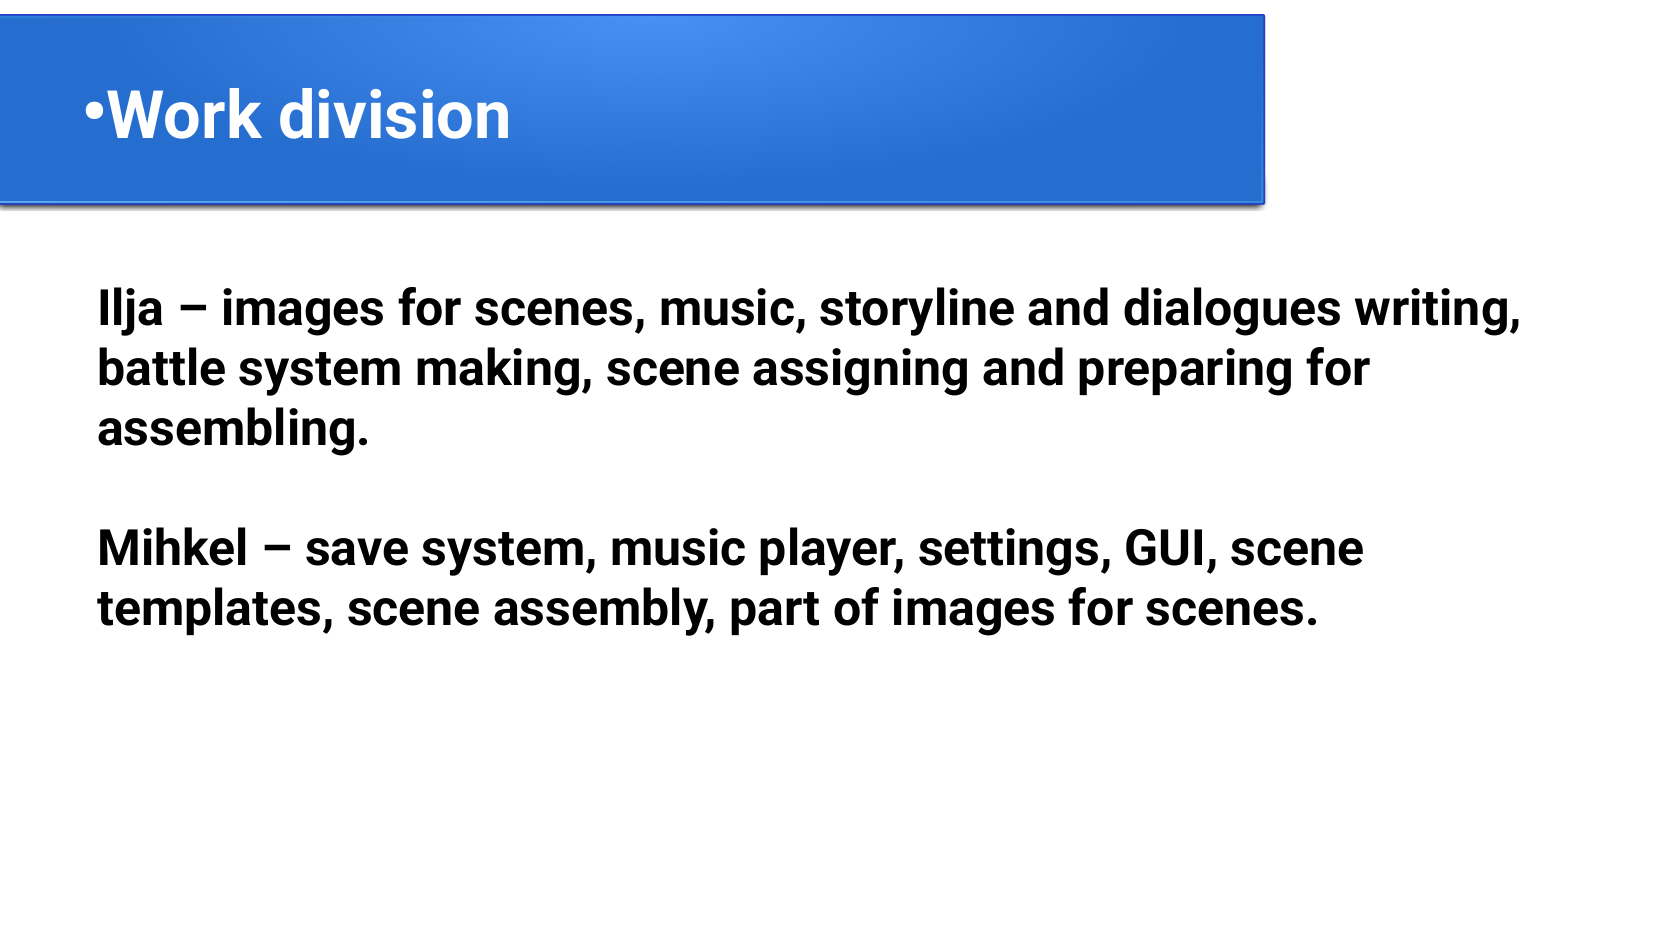

Work division
Ilja – images for scenes, music, storyline and dialogues writing, battle system making, scene assigning and preparing for assembling.

Mihkel – save system, music player, settings, GUI, scene templates, scene assembly, part of images for scenes.